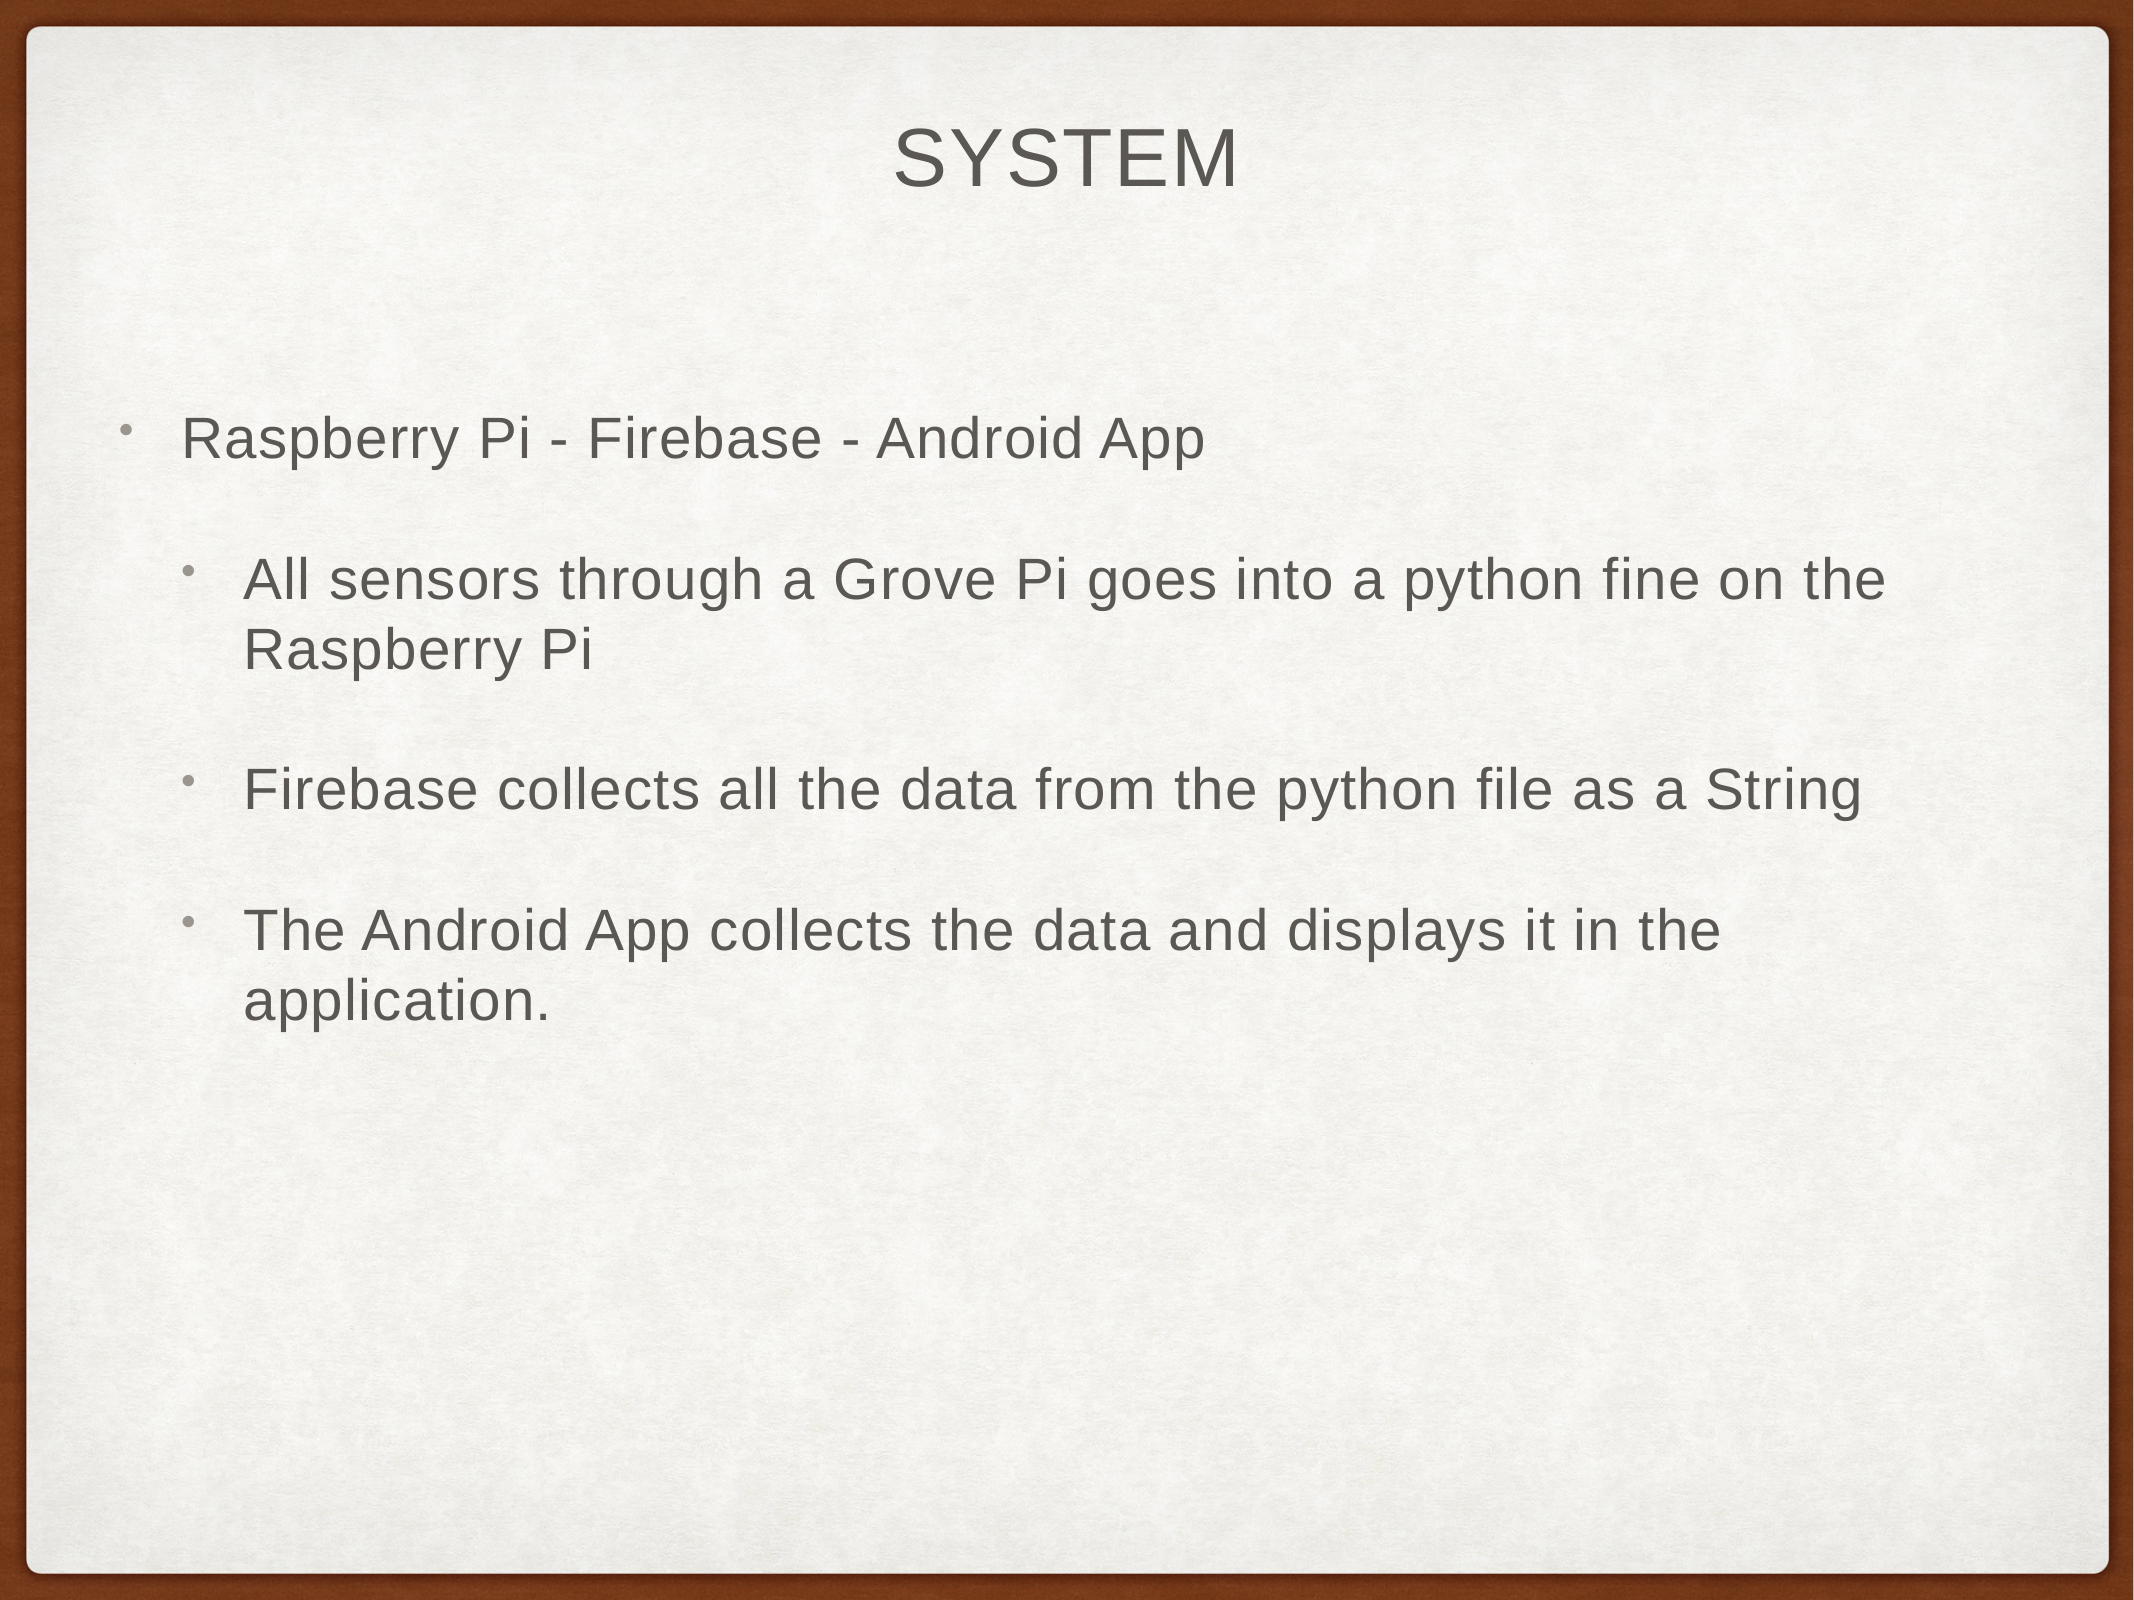

# System

Raspberry Pi - Firebase - Android App
All sensors through a Grove Pi goes into a python fine on the Raspberry Pi
Firebase collects all the data from the python file as a String
The Android App collects the data and displays it in the application.